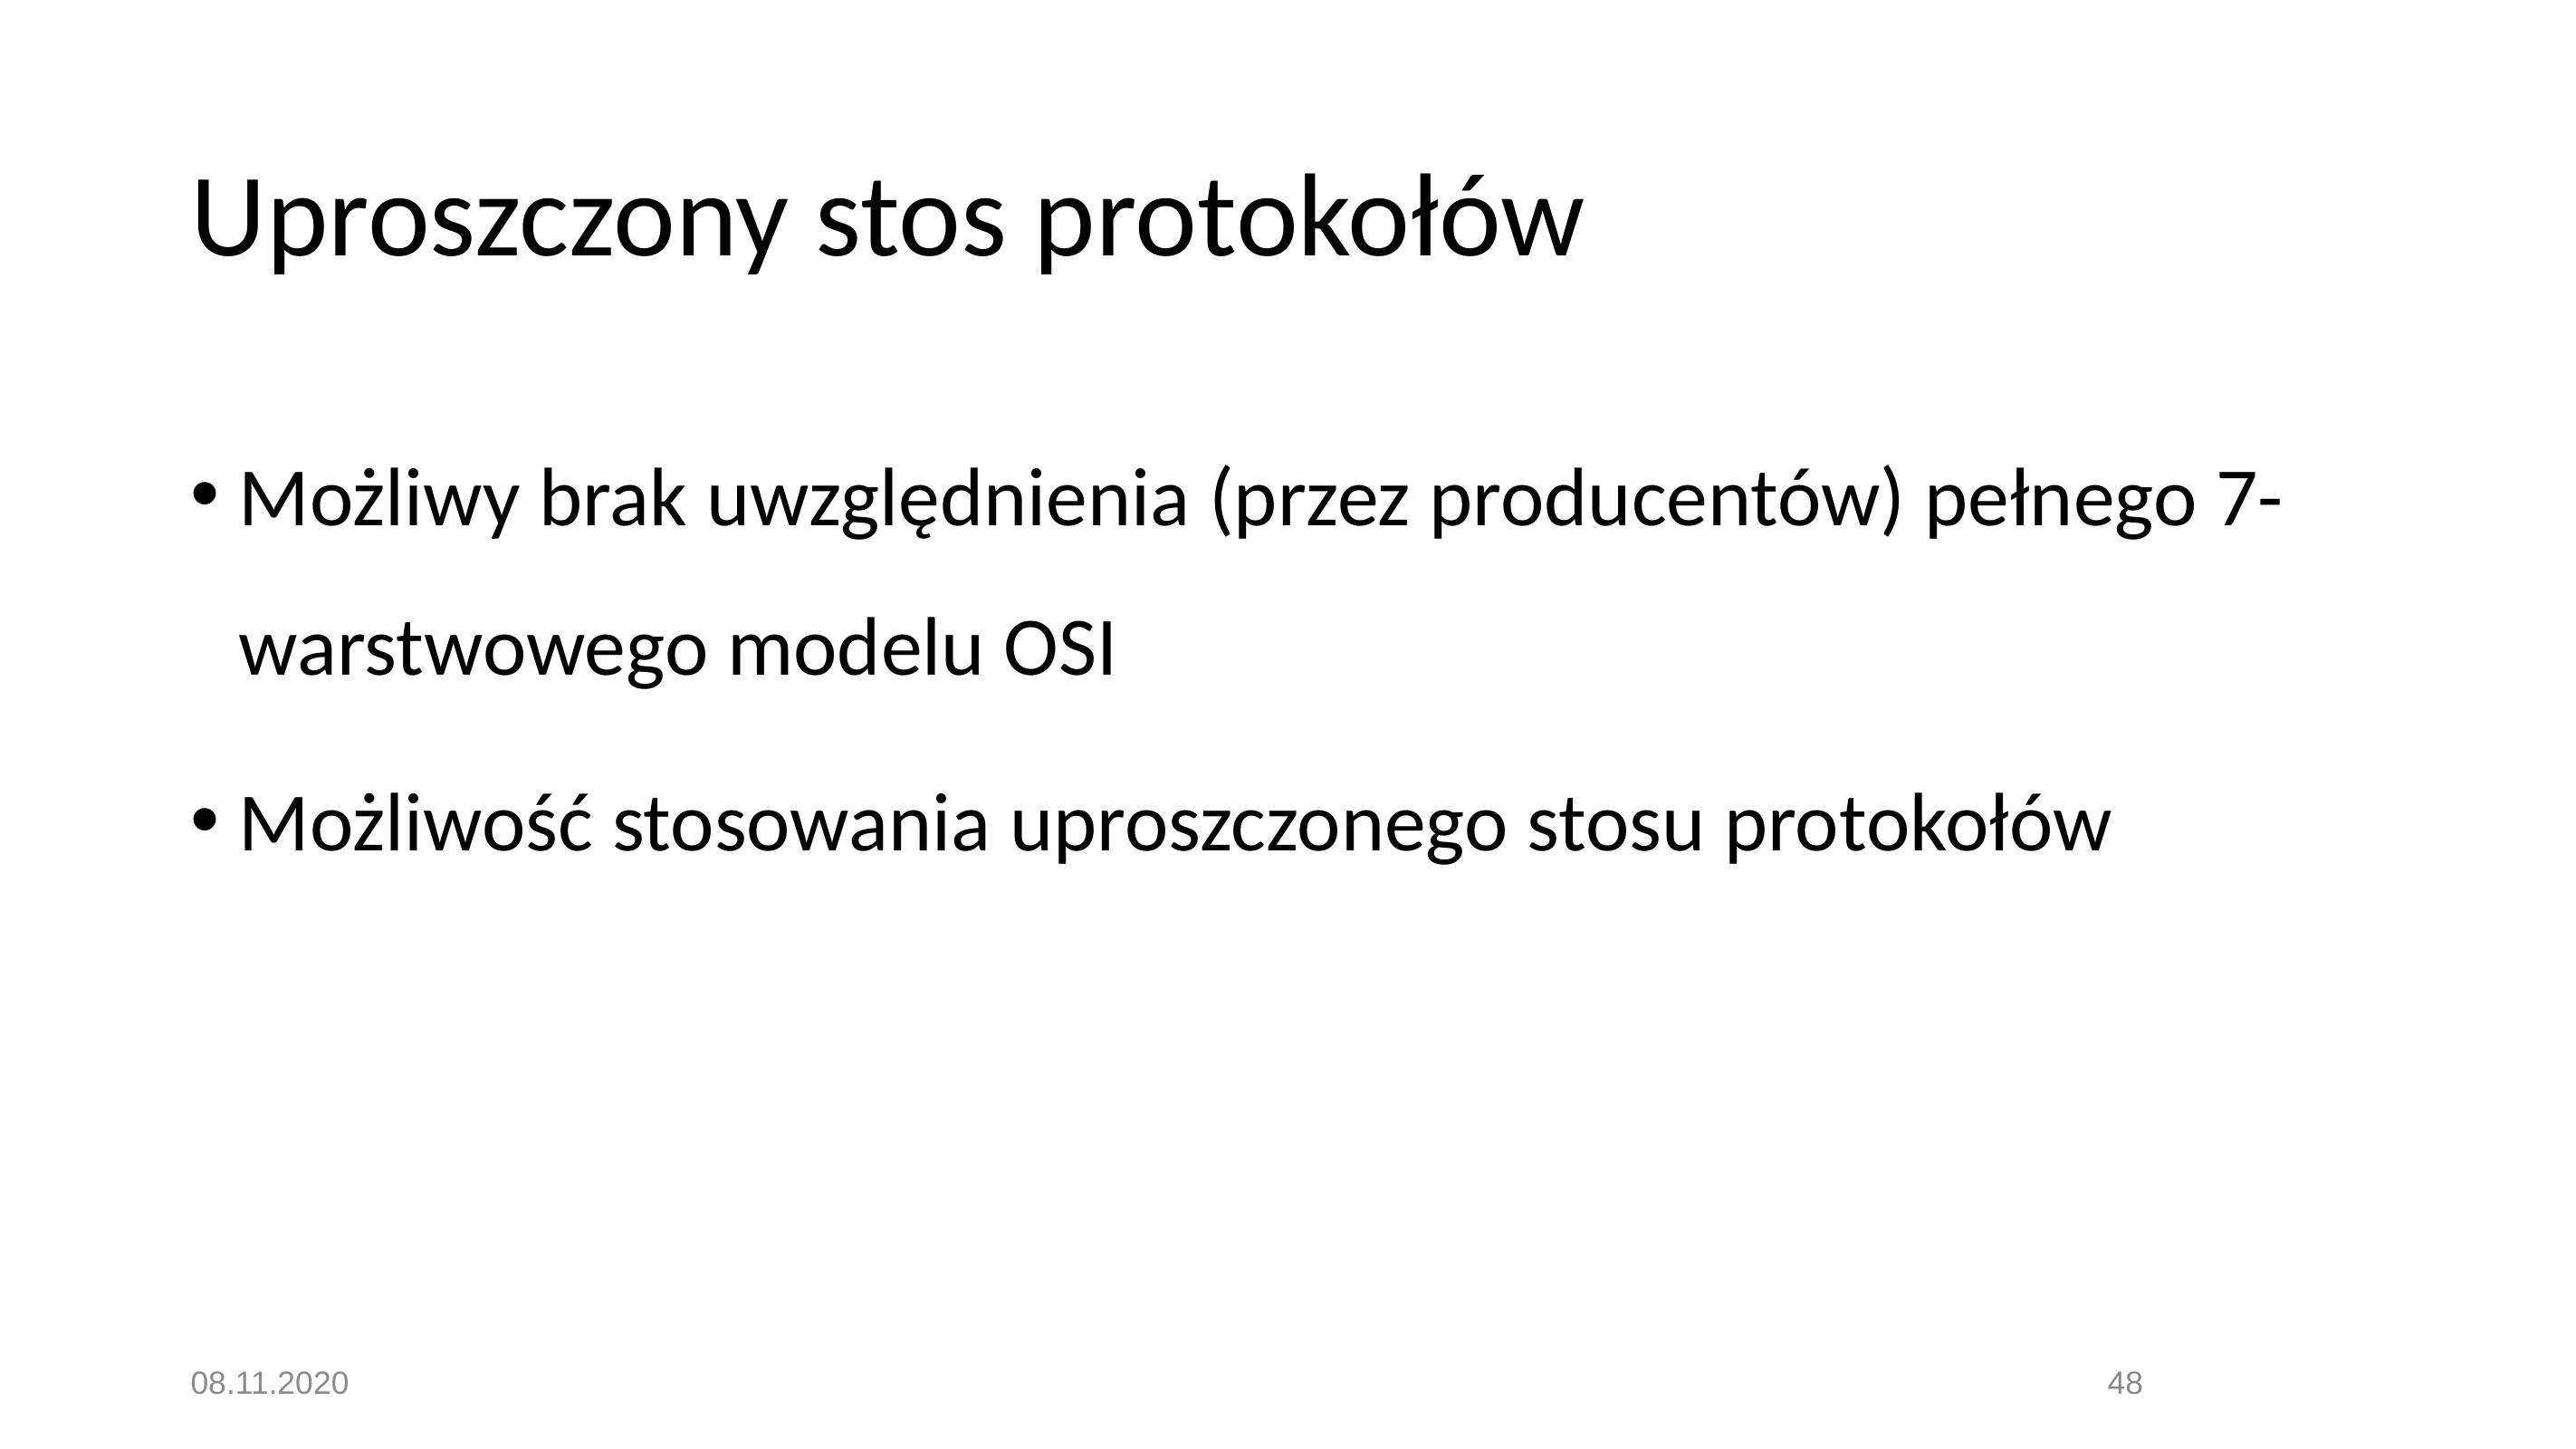

# Uproszczony stos protokołów
Możliwy brak uwzględnienia (przez producentów) pełnego 7-warstwowego modelu OSI
Możliwość stosowania uproszczonego stosu protokołów
08.11.2020
48